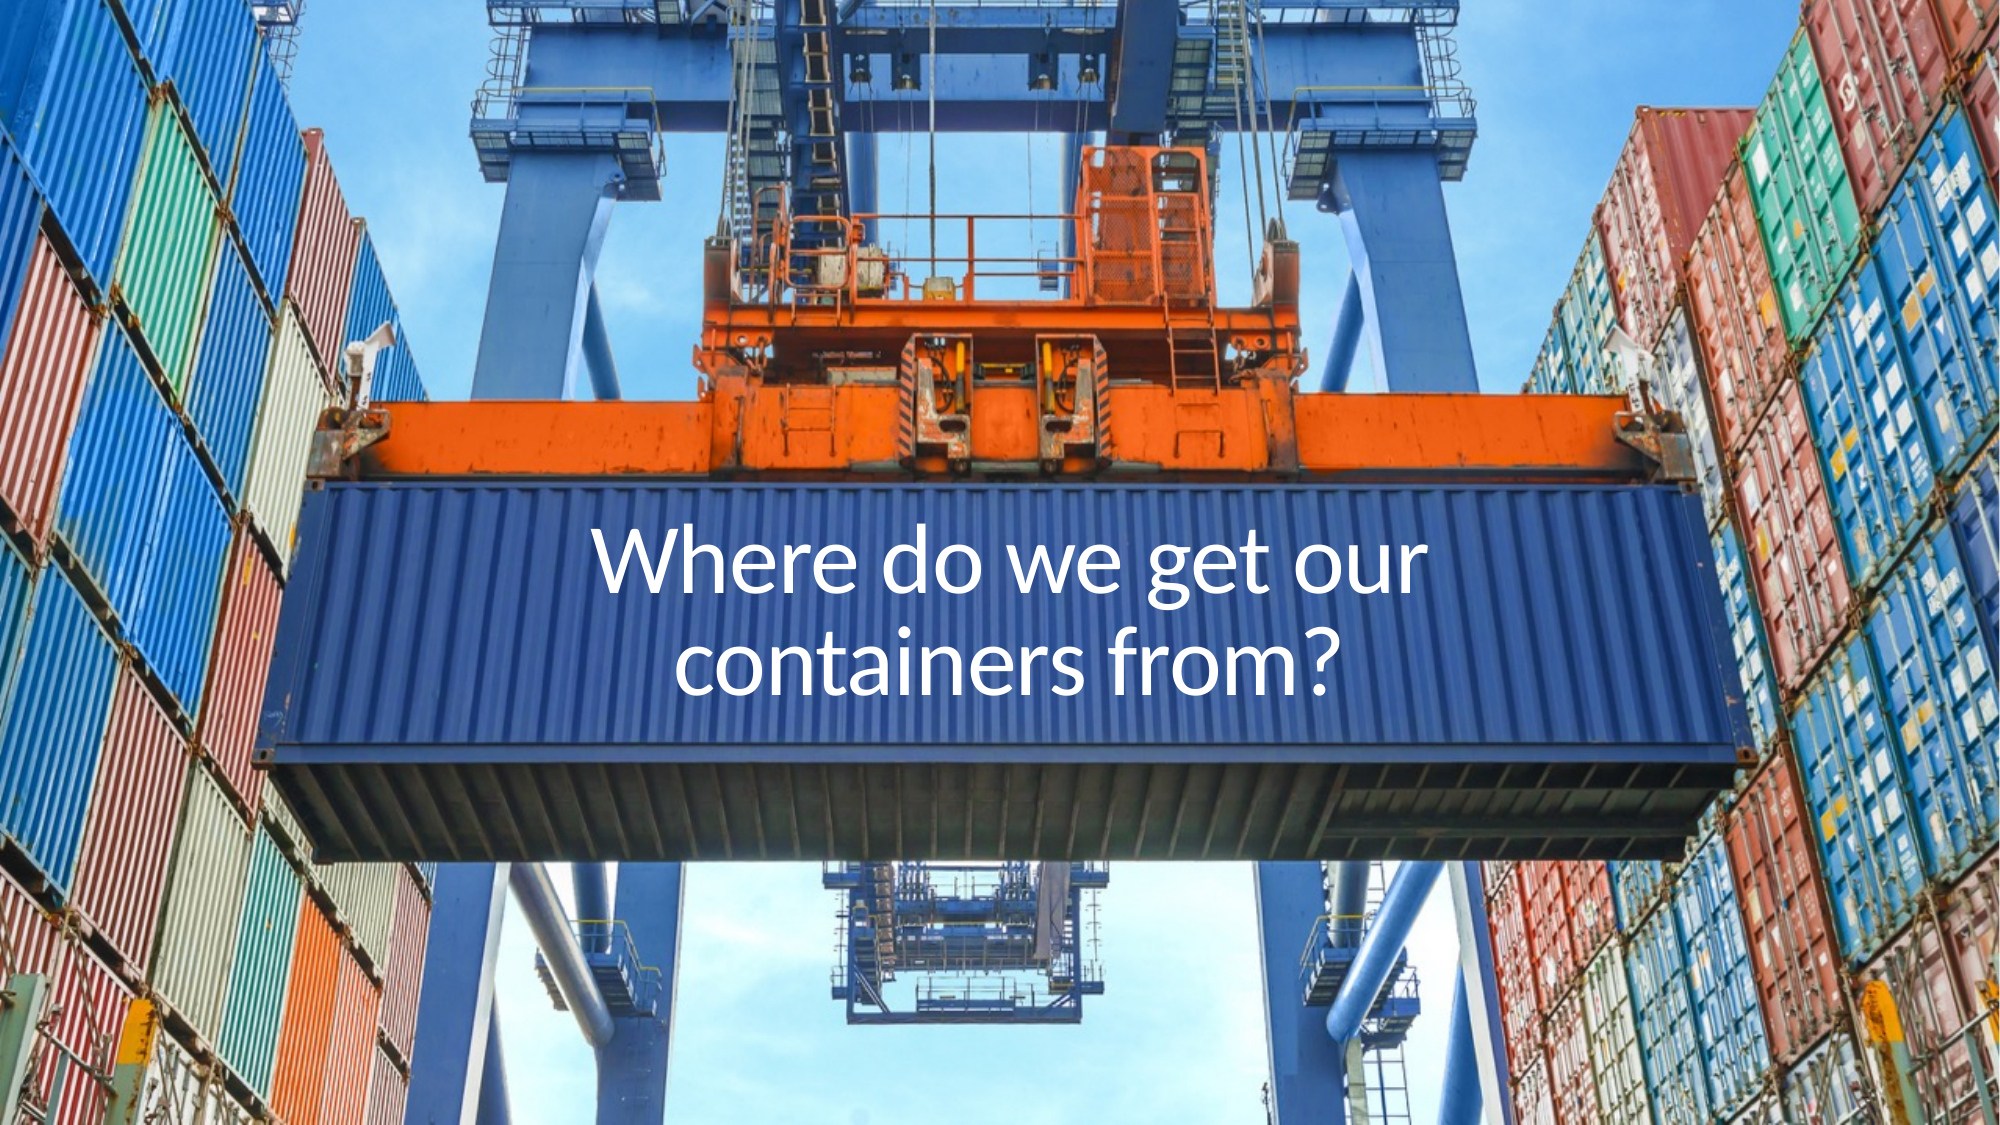

Where do we get our containers from?